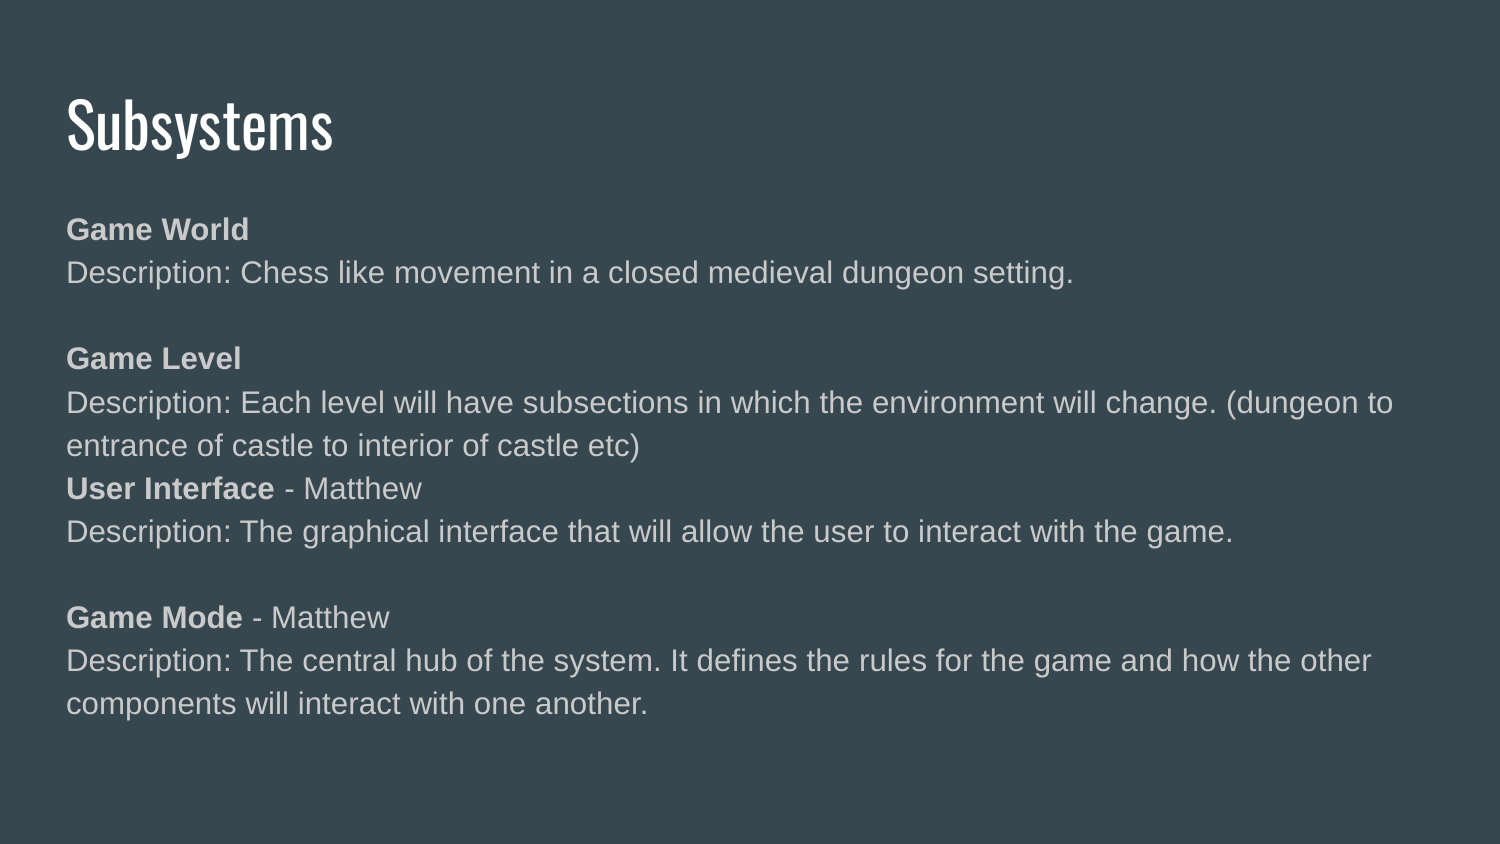

# Subsystems

Game World
Description: Chess like movement in a closed medieval dungeon setting.

Game Level
Description: Each level will have subsections in which the environment will change. (dungeon to entrance of castle to interior of castle etc)
User Interface - Matthew
Description: The graphical interface that will allow the user to interact with the game.

Game Mode - Matthew
Description: The central hub of the system. It defines the rules for the game and how the other components will interact with one another.